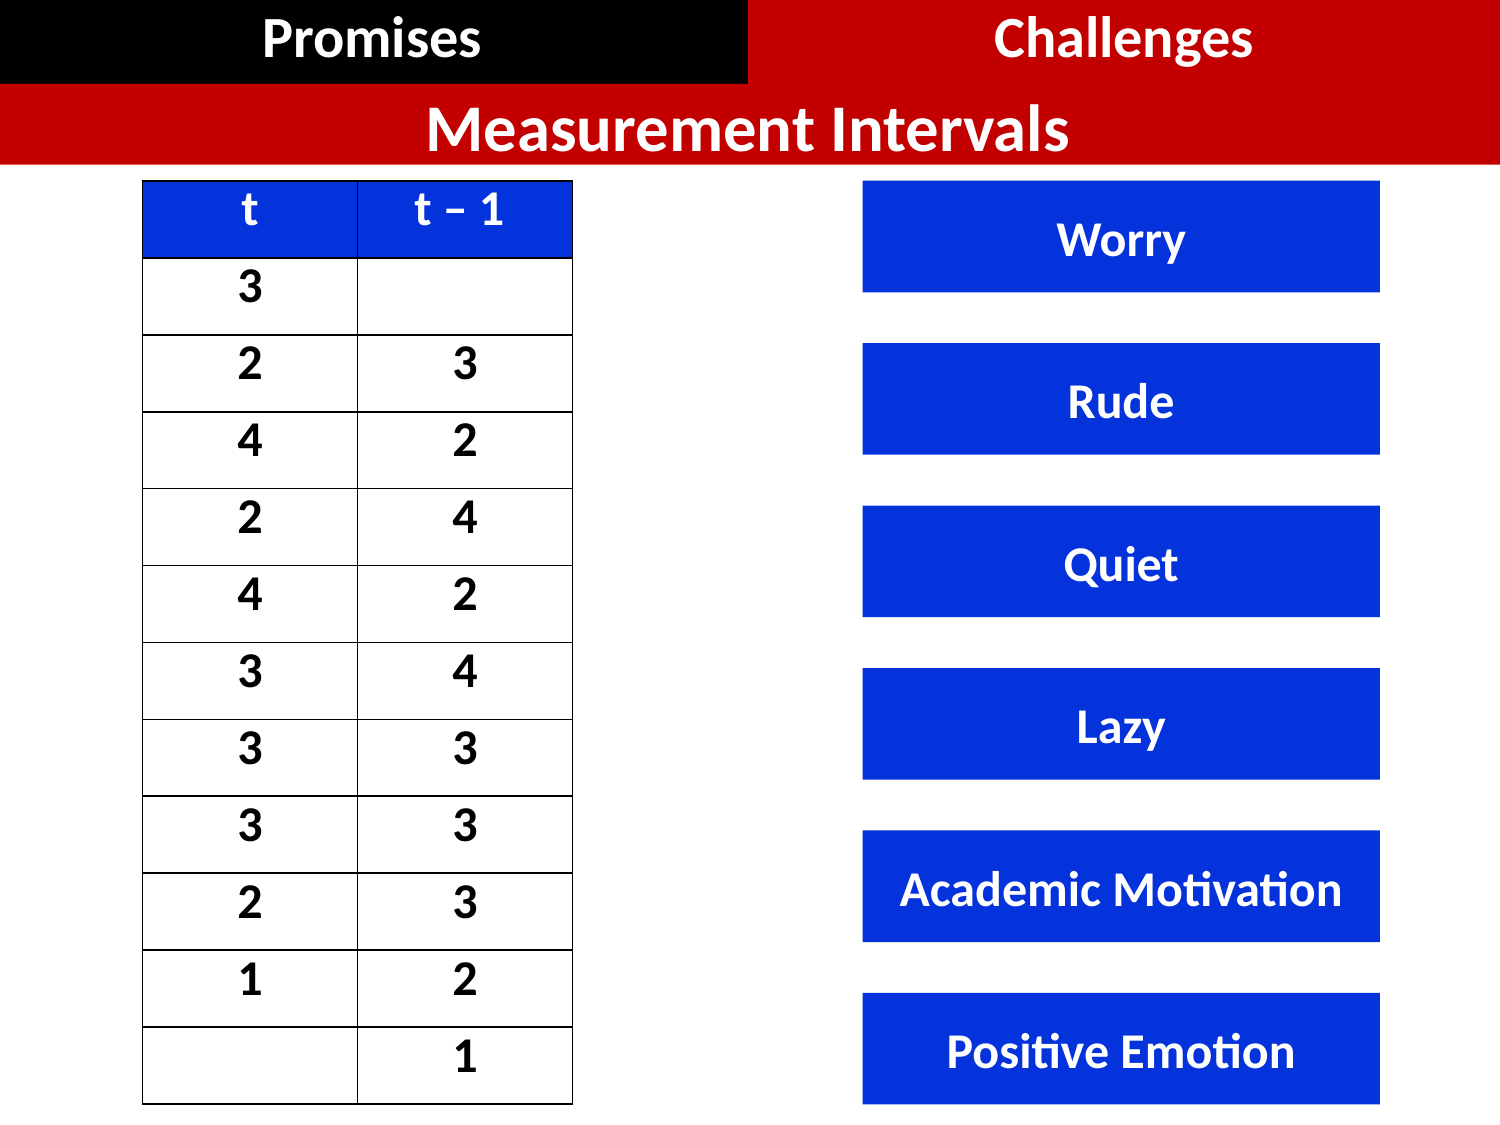

| Promises | Challenges |
| --- | --- |
Measurement Intervals
| t | t – 1 |
| --- | --- |
| 3 |  |
| 2 | 3 |
| 4 | 2 |
| 2 | 4 |
| 4 | 2 |
| 3 | 4 |
| 3 | 3 |
| 3 | 3 |
| 2 | 3 |
| 1 | 2 |
|  | 1 |
Worry
Rude
Quiet
Lazy
Academic Motivation
Positive Emotion